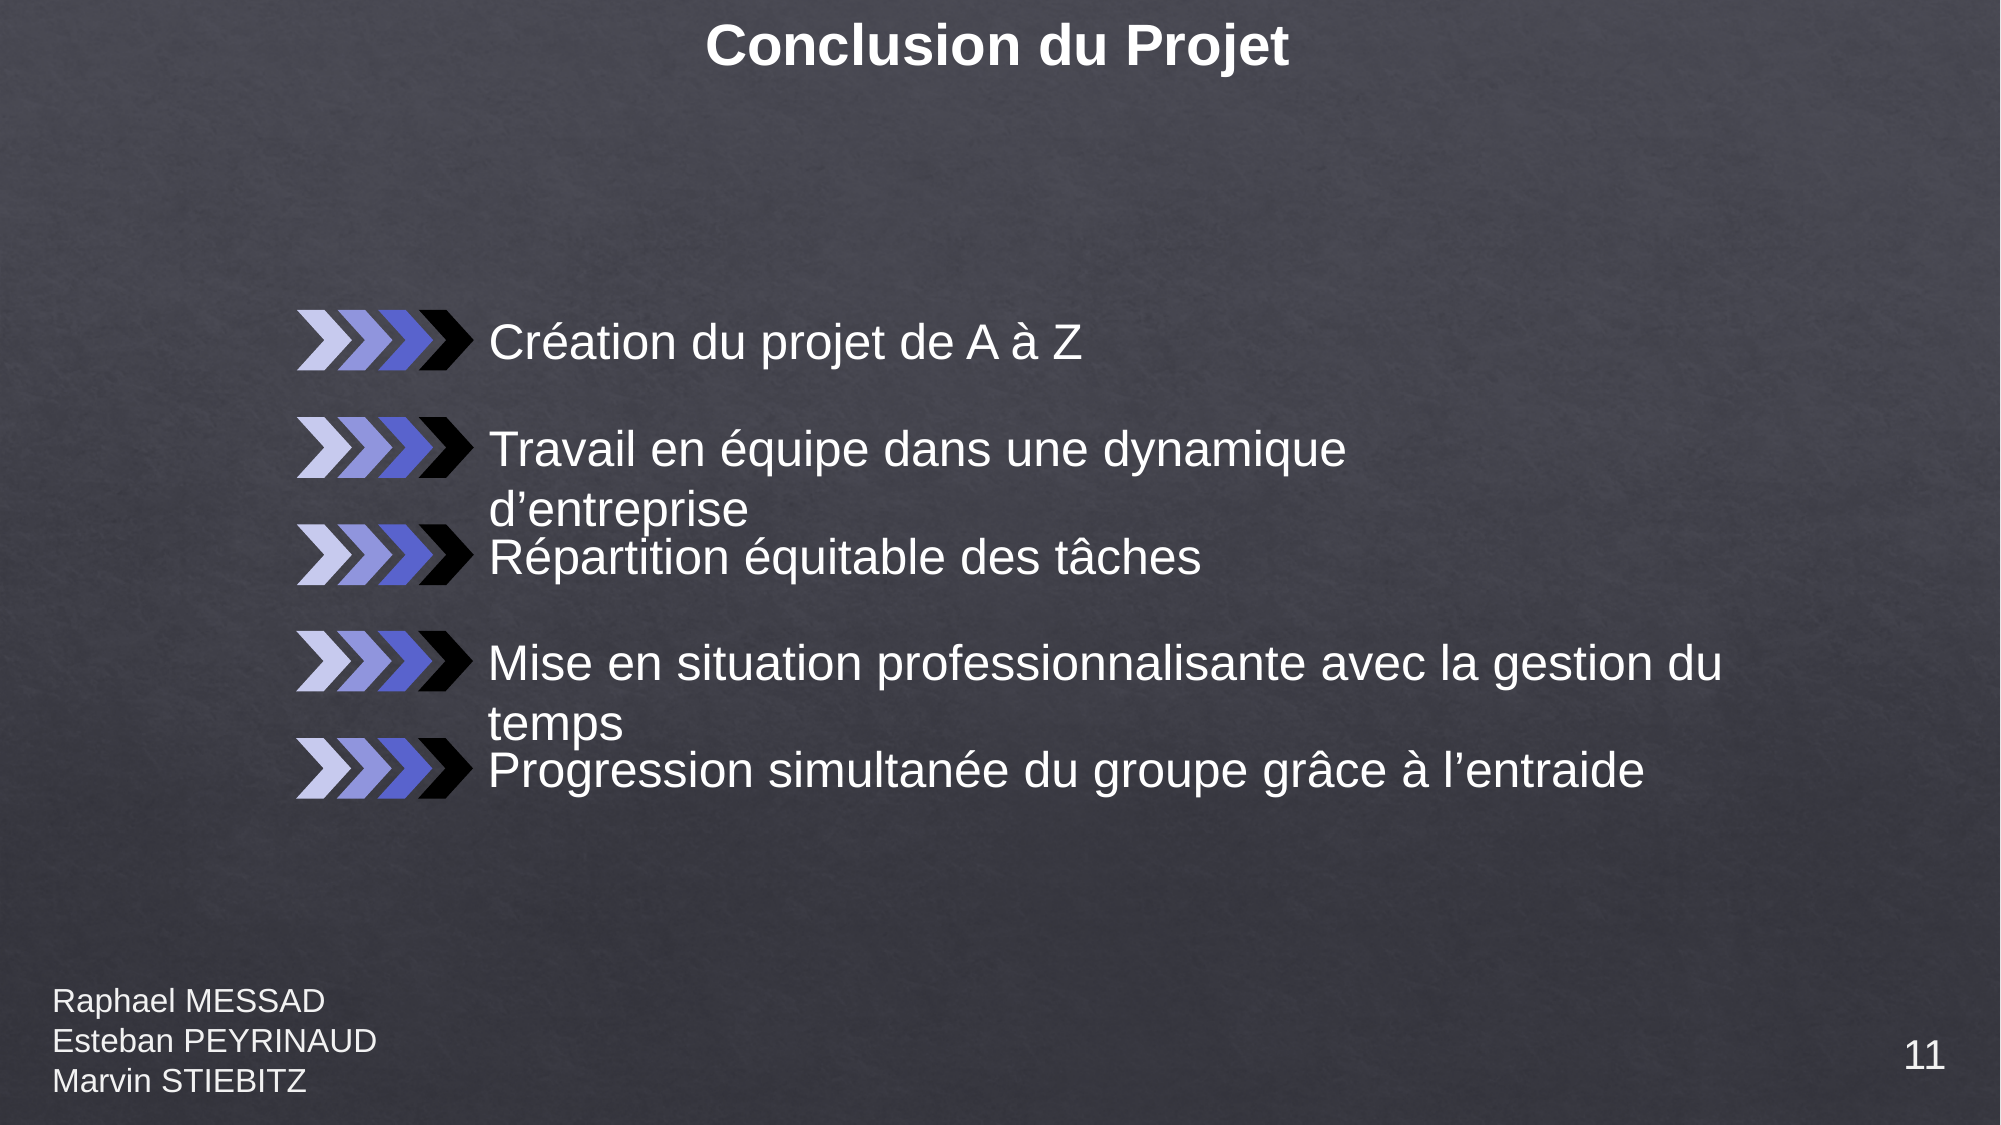

Conclusion du Projet
Création du projet de A à Z

Travail en équipe dans une dynamique d’entreprise

Répartition équitable des tâches

Mise en situation professionnalisante avec la gestion du temps

Progression simultanée du groupe grâce à l’entraide

    Raphael MESSAD
    Esteban PEYRINAUD
    Marvin STIEBITZ
11